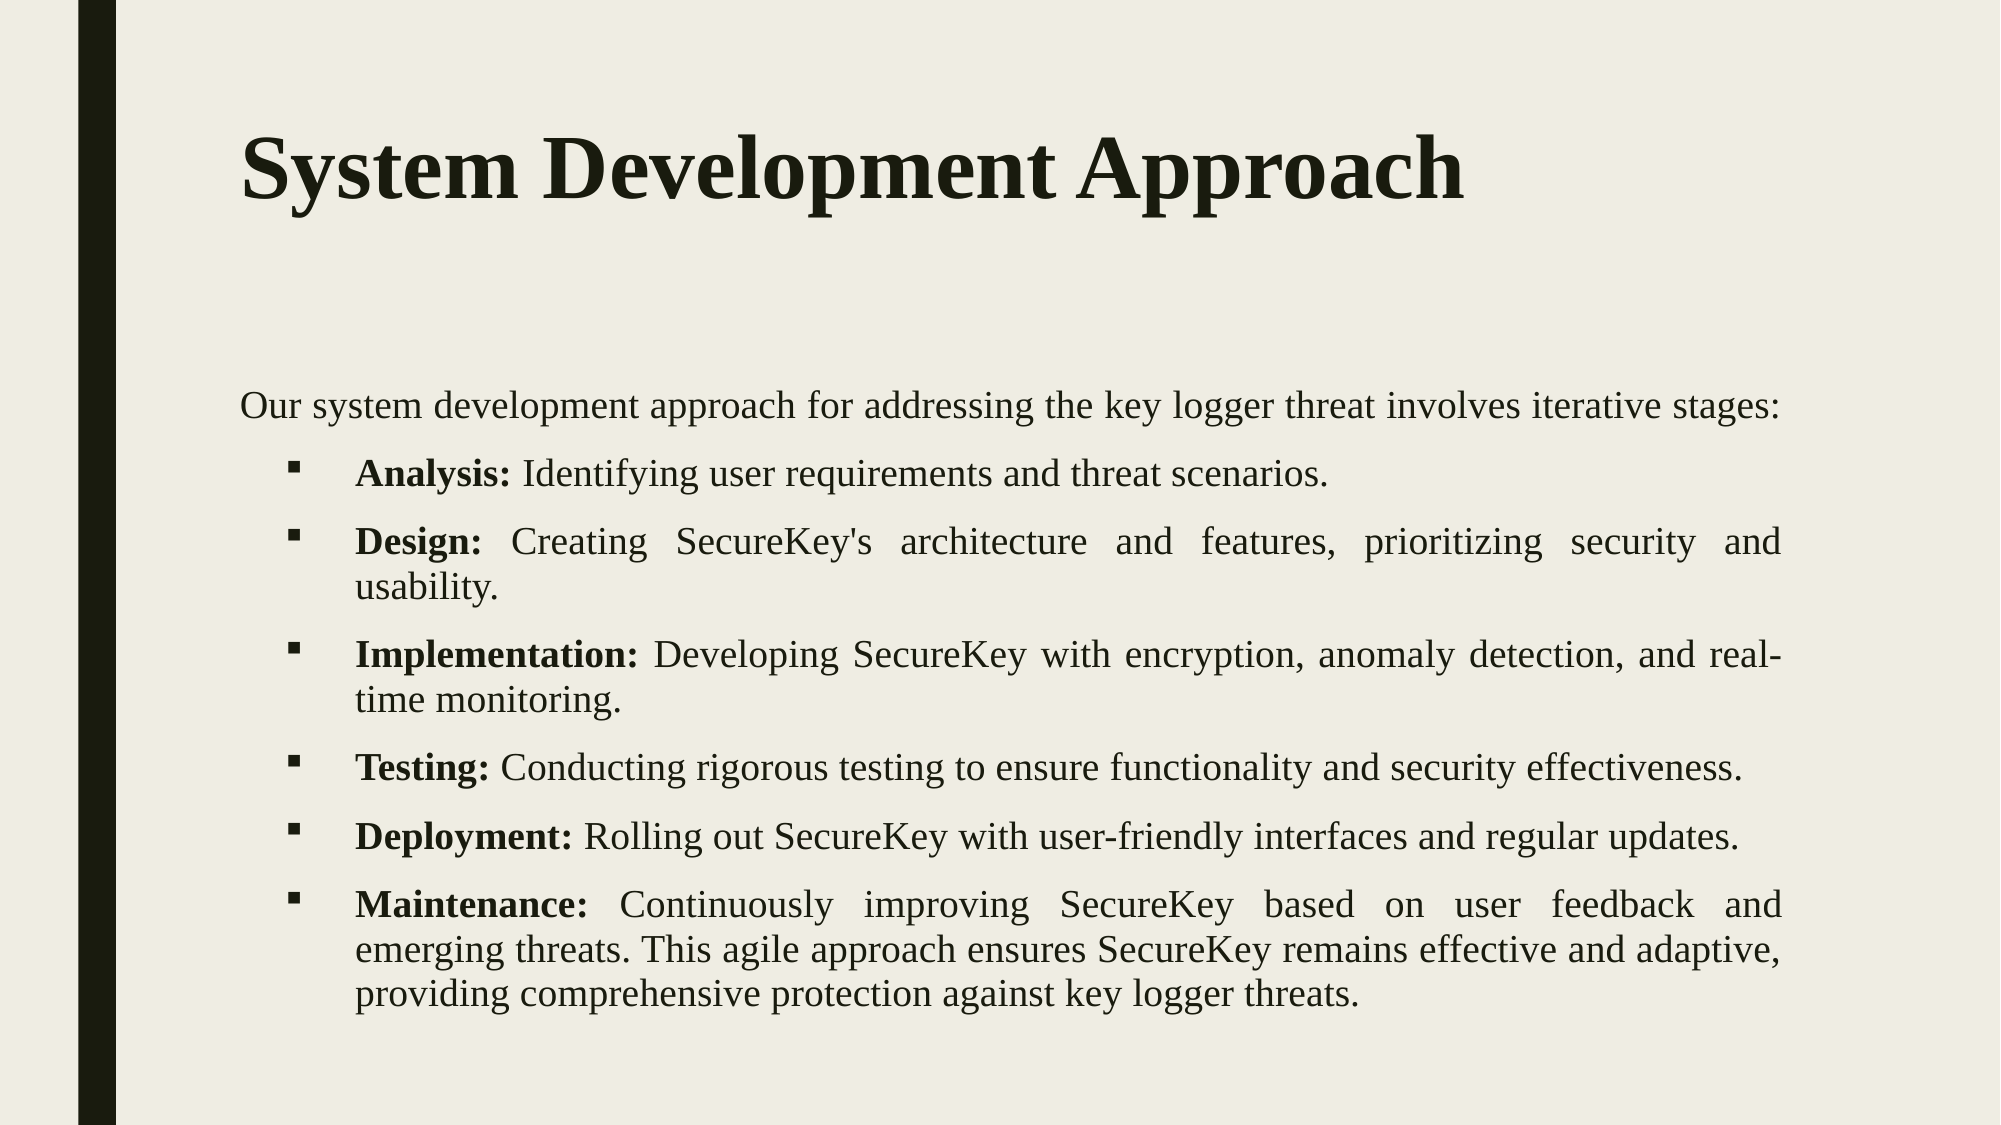

# System Development Approach
Our system development approach for addressing the key logger threat involves iterative stages:
Analysis: Identifying user requirements and threat scenarios.
Design: Creating SecureKey's architecture and features, prioritizing security and usability.
Implementation: Developing SecureKey with encryption, anomaly detection, and real-time monitoring.
Testing: Conducting rigorous testing to ensure functionality and security effectiveness.
Deployment: Rolling out SecureKey with user-friendly interfaces and regular updates.
Maintenance: Continuously improving SecureKey based on user feedback and emerging threats. This agile approach ensures SecureKey remains effective and adaptive, providing comprehensive protection against key logger threats.